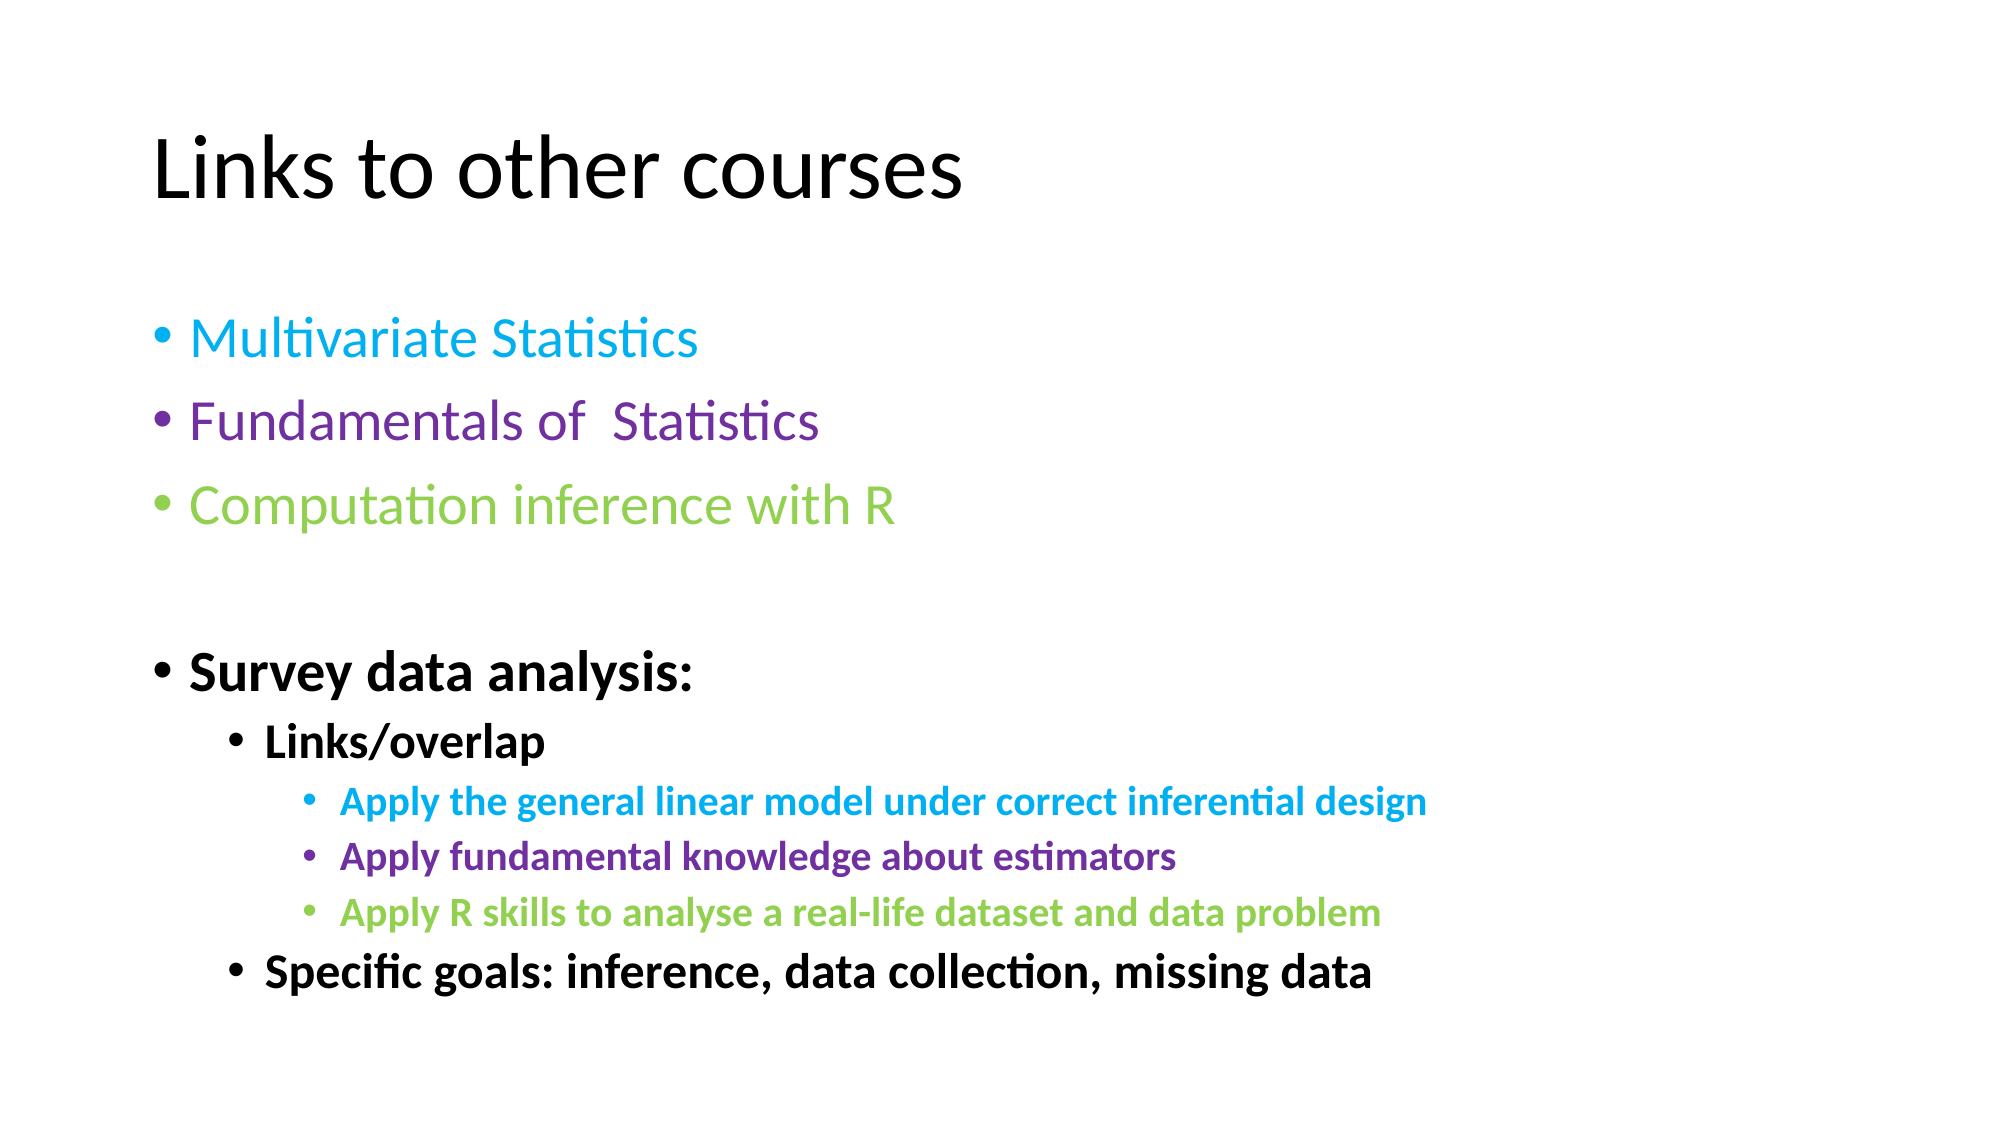

# Links to other courses
Multivariate Statistics
Fundamentals of  Statistics
Computation inference with R

Survey data analysis:
Links/overlap
Apply the general linear model under correct inferential design
Apply fundamental knowledge about estimators
Apply R skills to analyse a real-life dataset and data problem
Specific goals: inference, data collection, missing data